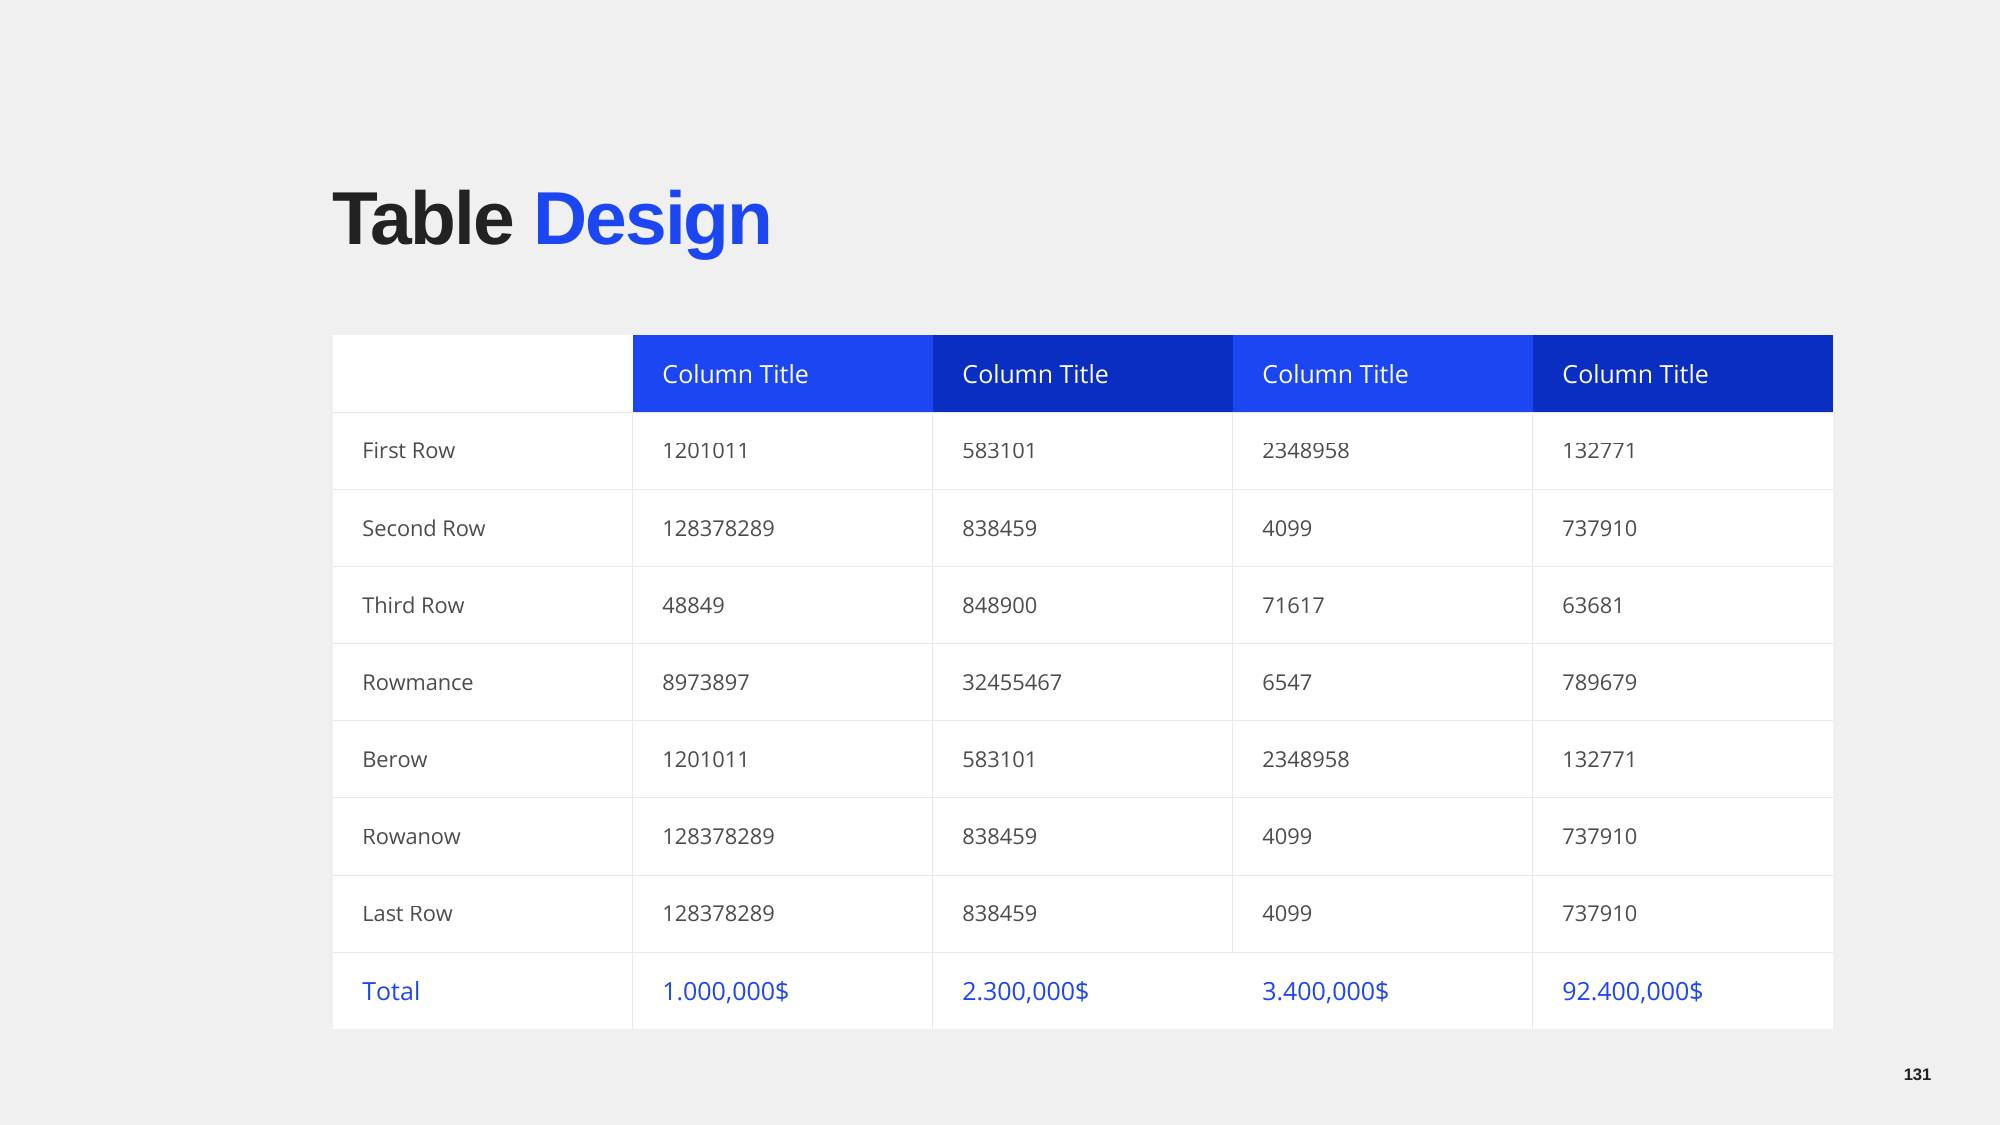

# Table Design
|  | Column Title | Column Title | Column Title | Column Title |
| --- | --- | --- | --- | --- |
| First Row | 1201011 | 583101 | 2348958 | 132771 |
| Second Row | 128378289 | 838459 | 4099 | 737910 |
| Third Row | 48849 | 848900 | 71617 | 63681 |
| Rowmance | 8973897 | 32455467 | 6547 | 789679 |
| Berow | 1201011 | 583101 | 2348958 | 132771 |
| Rowanow | 128378289 | 838459 | 4099 | 737910 |
| Last Row | 128378289 | 838459 | 4099 | 737910 |
| Total | 1.000,000$ | 2.300,000$ | 3.400,000$ | 92.400,000$ |